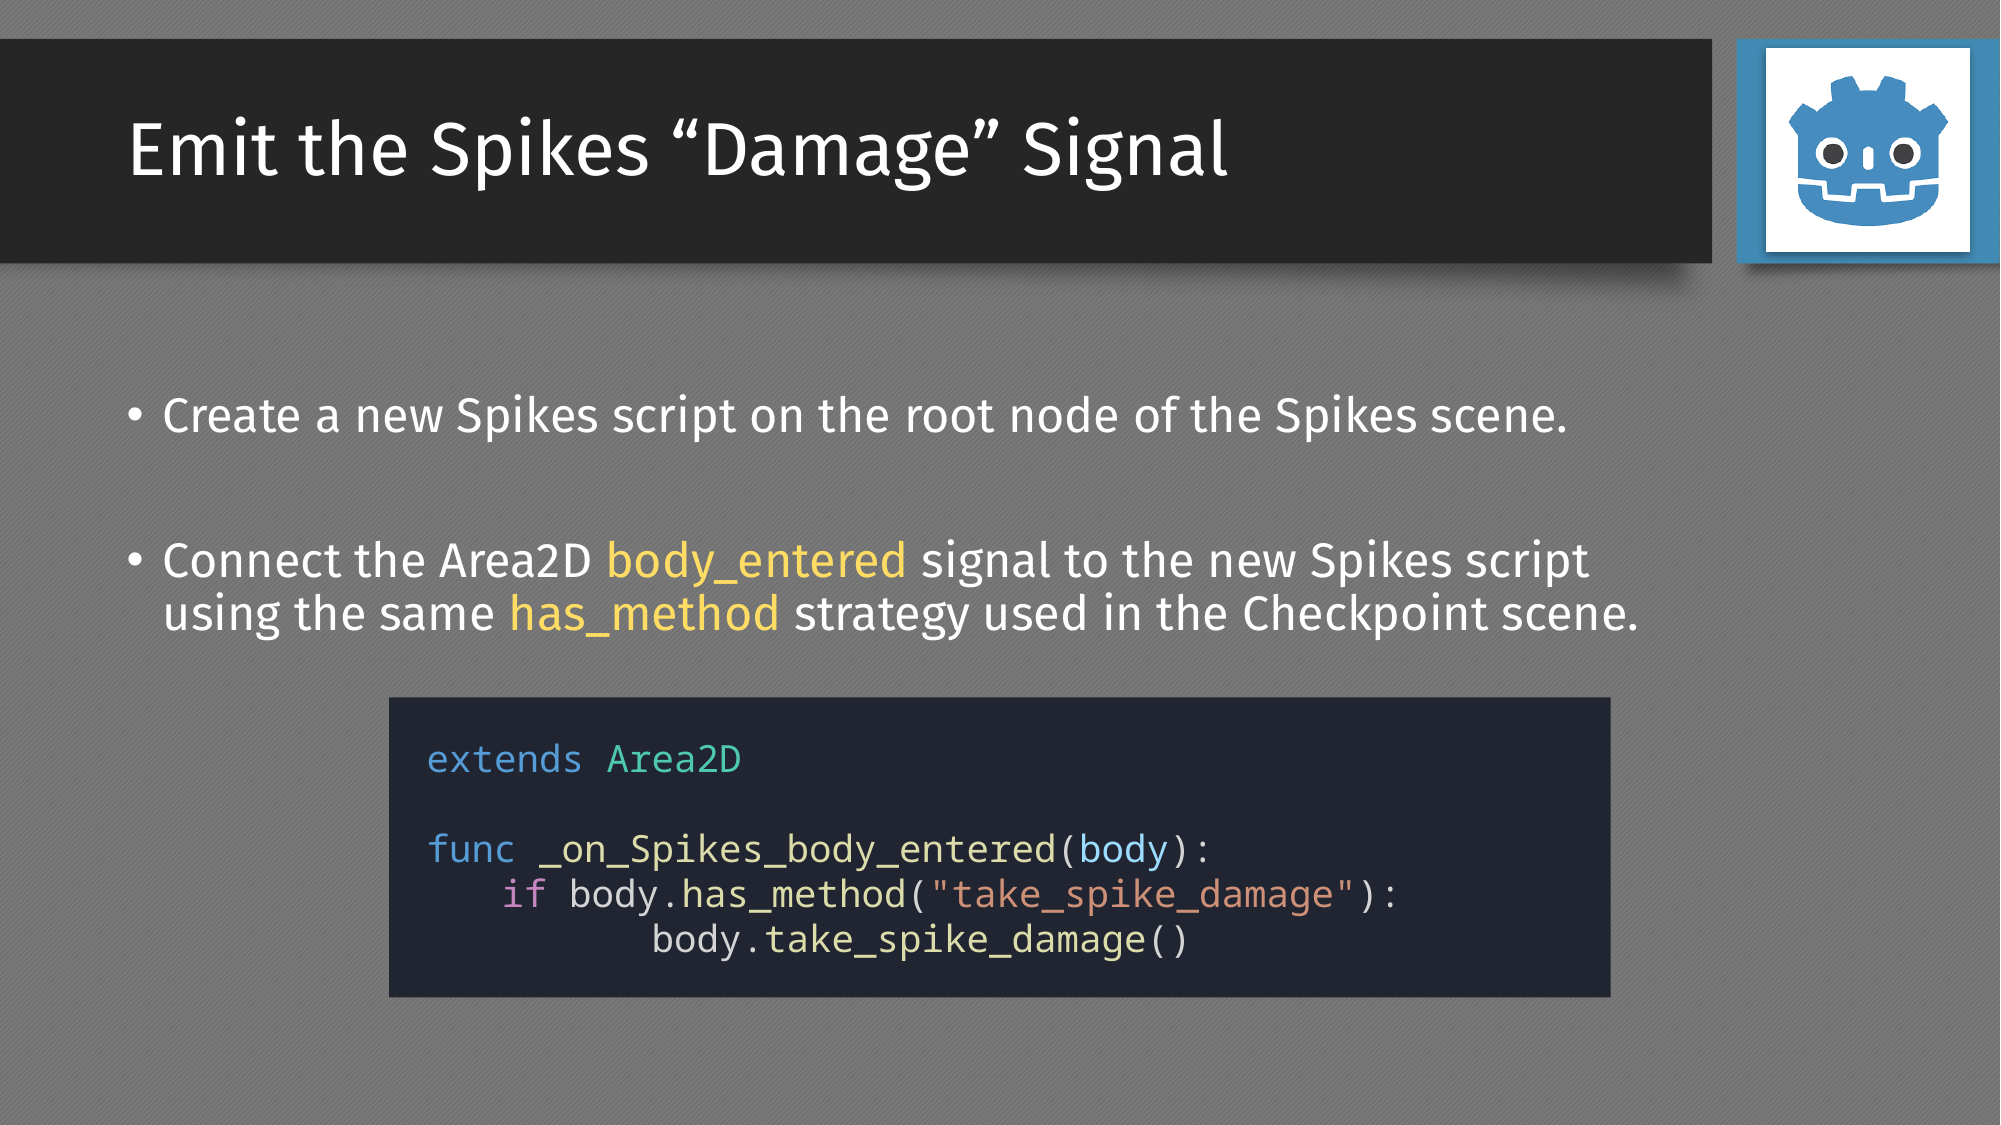

# Emit the Spikes “Damage” Signal
Create a new Spikes script on the root node of the Spikes scene.

Connect the Area2D body_entered signal to the new Spikes script using the same has_method strategy used in the Checkpoint scene.

extends Area2D
func _on_Spikes_body_entered(body):
if body.has_method("take_spike_damage"):
	body.take_spike_damage()